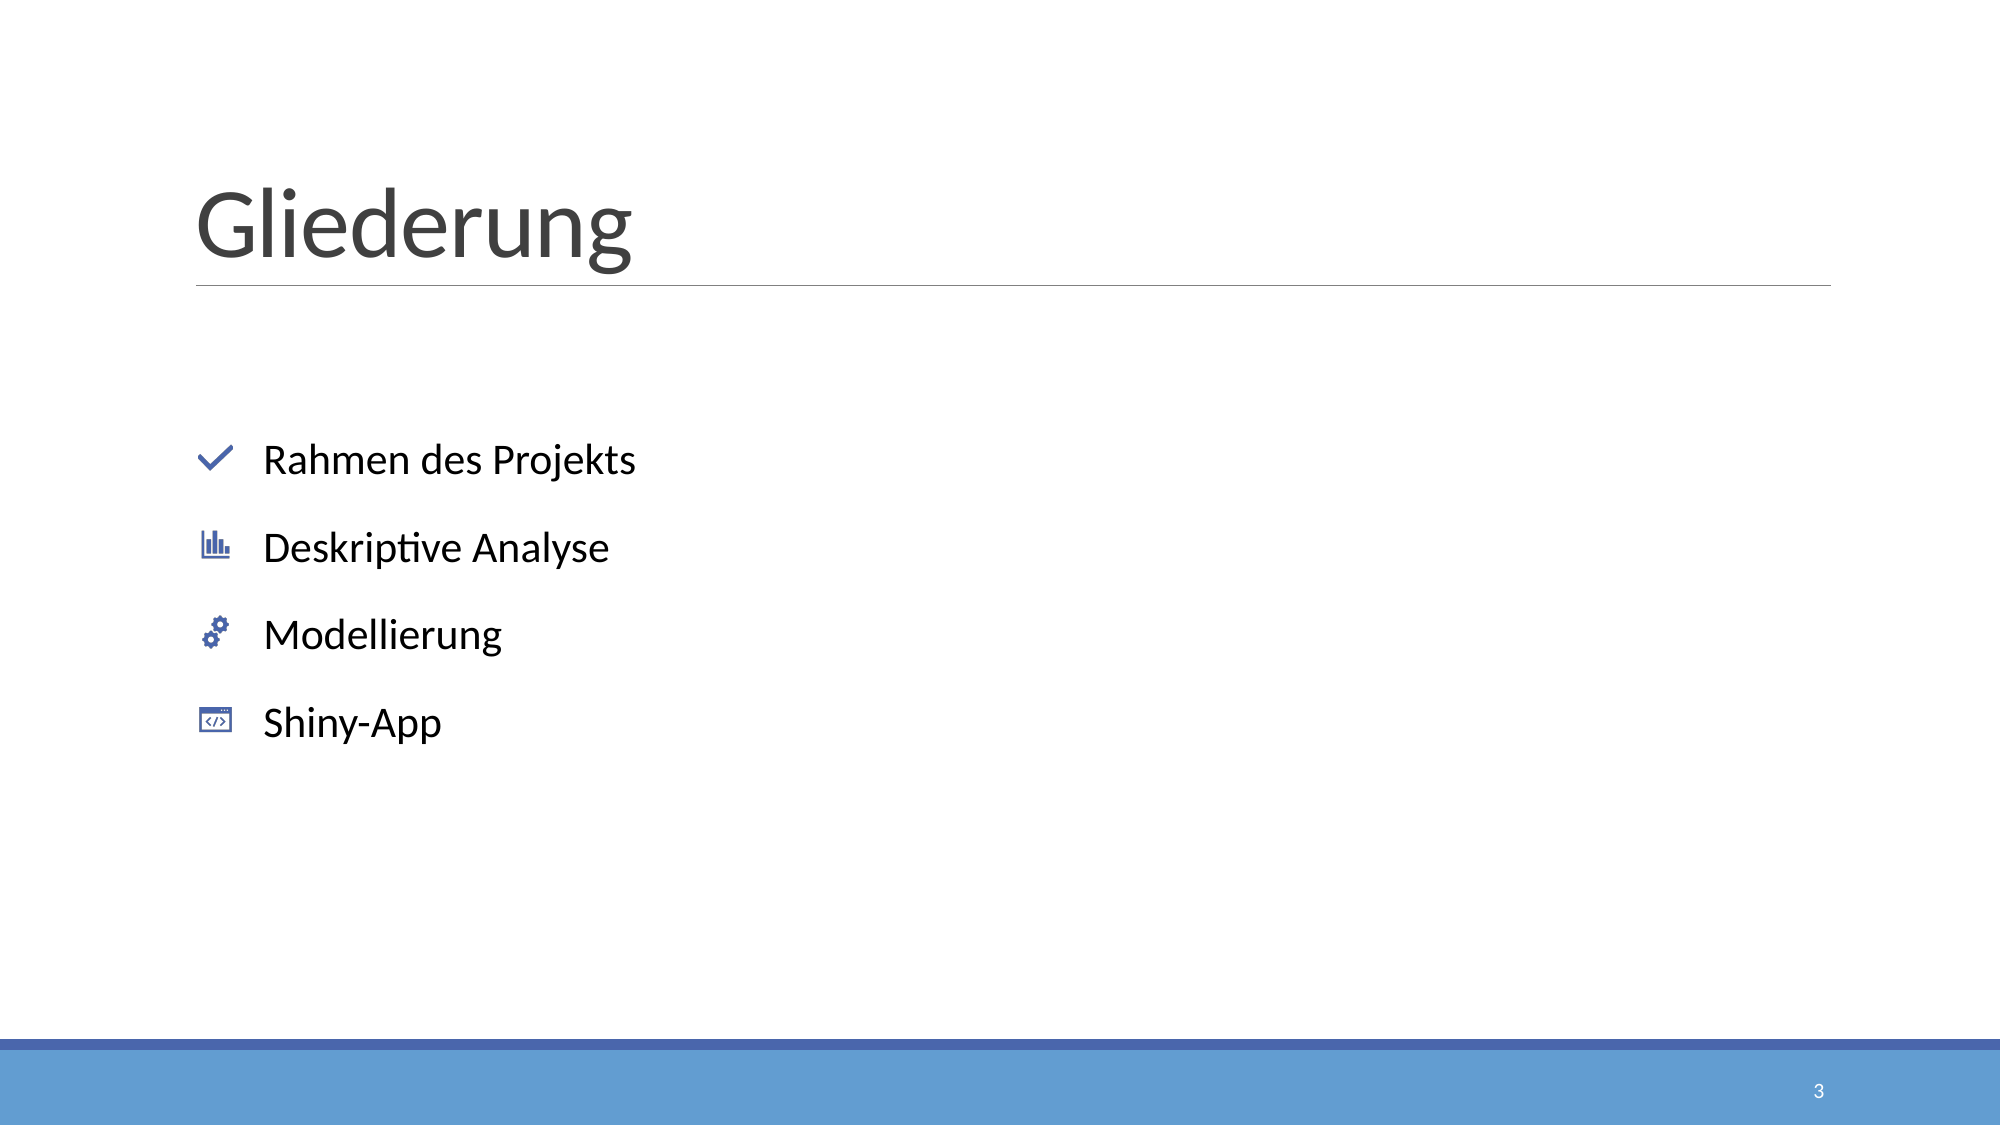

# Gliederung
Rahmen des Projekts
Deskriptive Analyse
Modellierung
Shiny-App
3